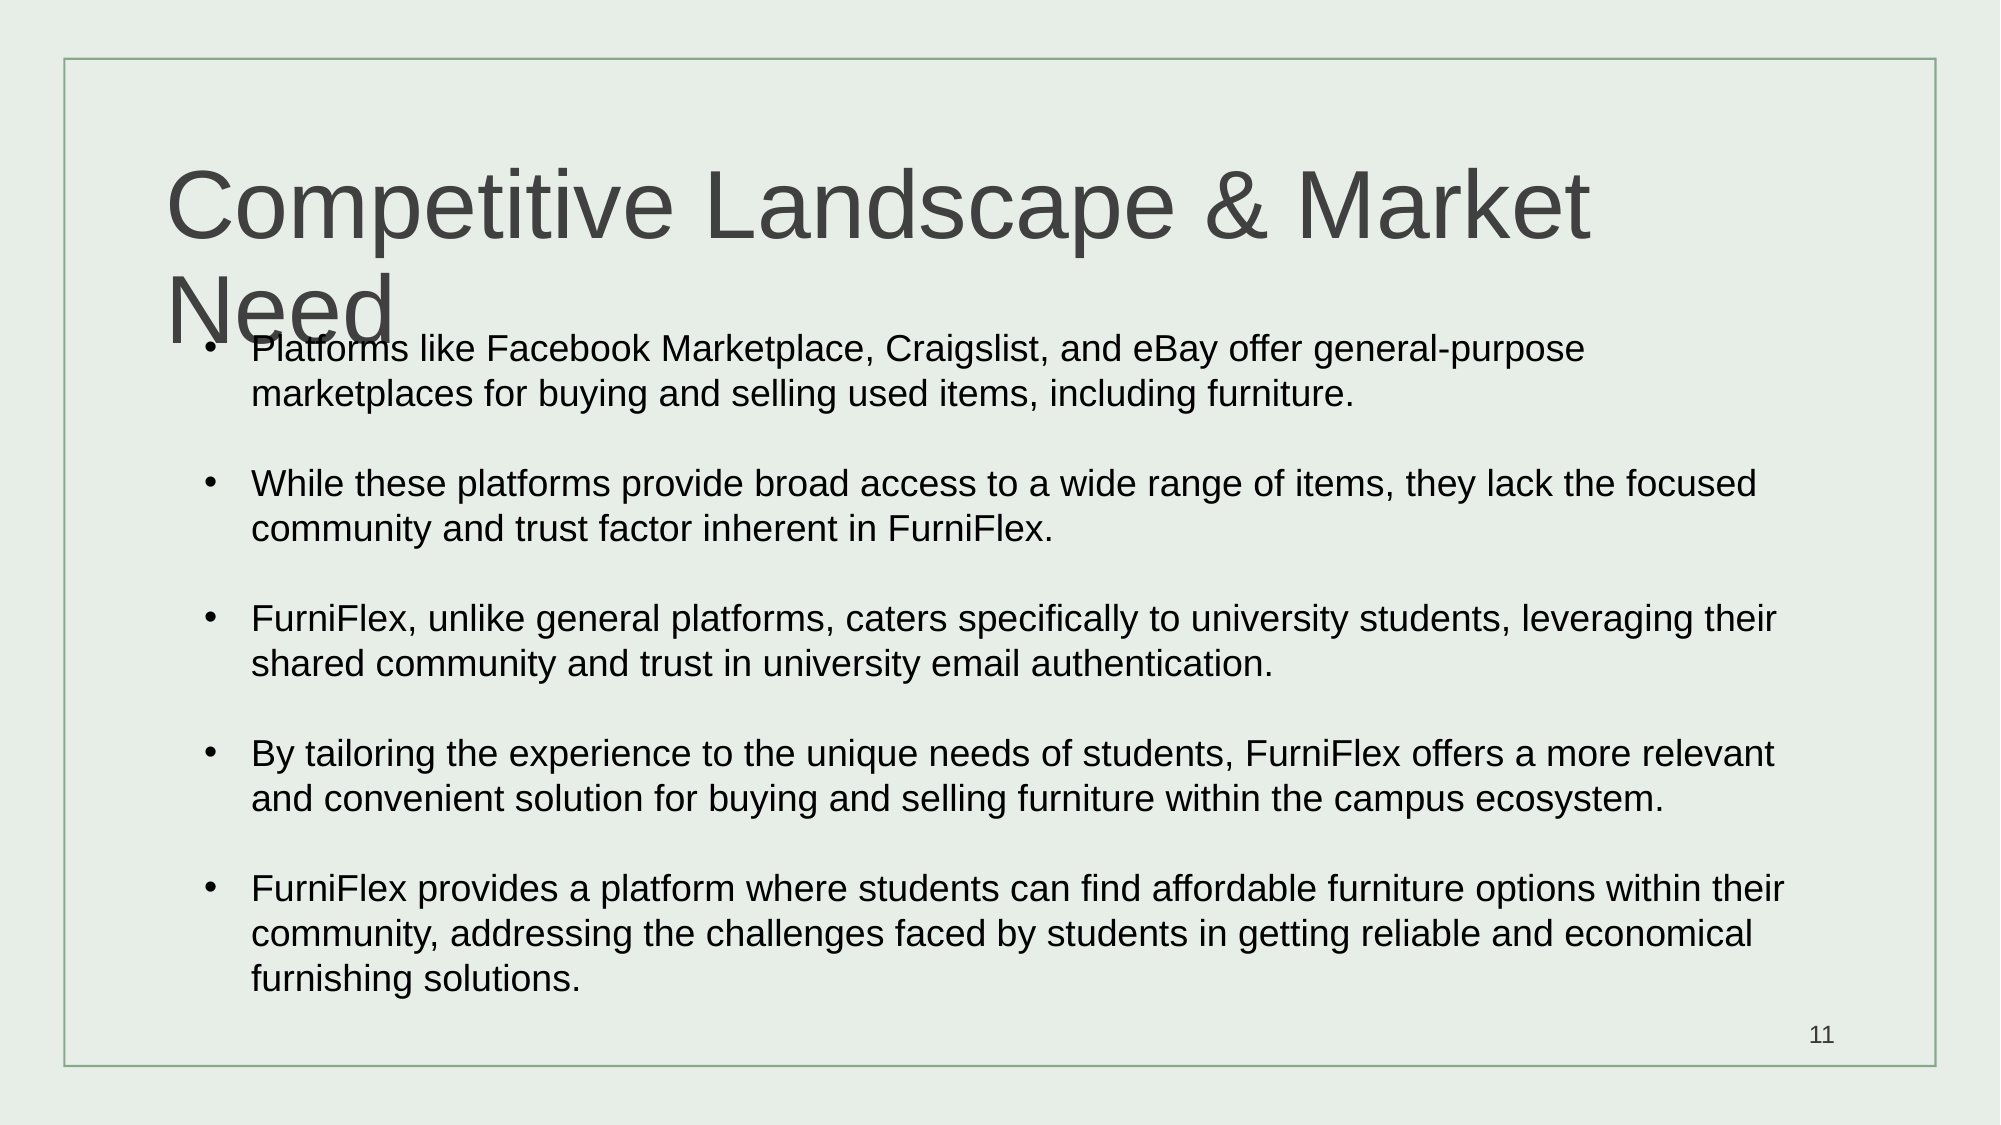

# Competitive Landscape & Market Need

Platforms like Facebook Marketplace, Craigslist, and eBay offer general-purpose marketplaces for buying and selling used items, including furniture.

While these platforms provide broad access to a wide range of items, they lack the focused community and trust factor inherent in FurniFlex.

FurniFlex, unlike general platforms, caters specifically to university students, leveraging their shared community and trust in university email authentication.

By tailoring the experience to the unique needs of students, FurniFlex offers a more relevant and convenient solution for buying and selling furniture within the campus ecosystem.

FurniFlex provides a platform where students can find affordable furniture options within their community, addressing the challenges faced by students in getting reliable and economical furnishing solutions.

11